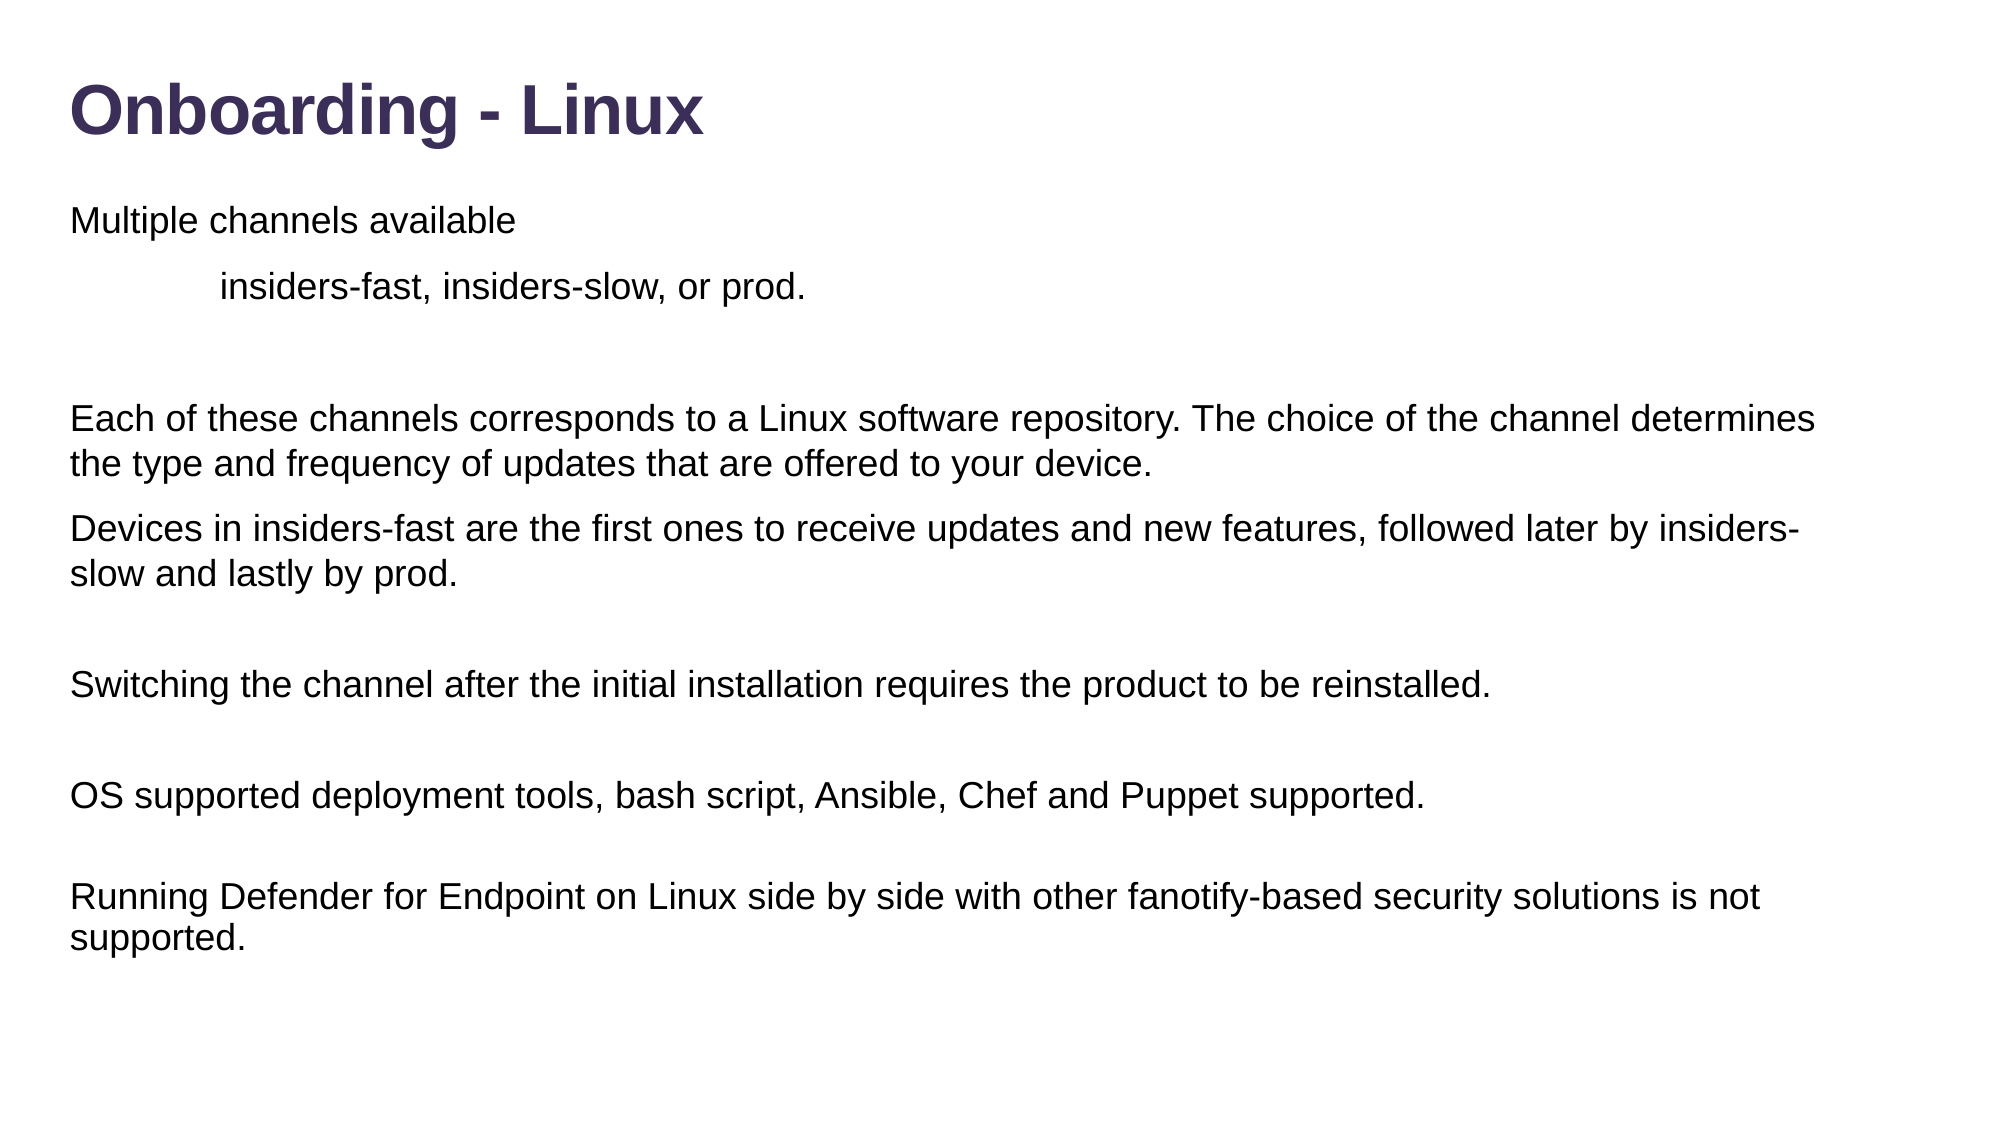

# Onboarding - Linux
Multiple channels available
	insiders-fast, insiders-slow, or prod.

Each of these channels corresponds to a Linux software repository. The choice of the channel determines the type and frequency of updates that are offered to your device.
Devices in insiders-fast are the first ones to receive updates and new features, followed later by insiders-slow and lastly by prod.
Switching the channel after the initial installation requires the product to be reinstalled.
OS supported deployment tools, bash script, Ansible, Chef and Puppet supported.
Running Defender for Endpoint on Linux side by side with other fanotify-based security solutions is not supported.